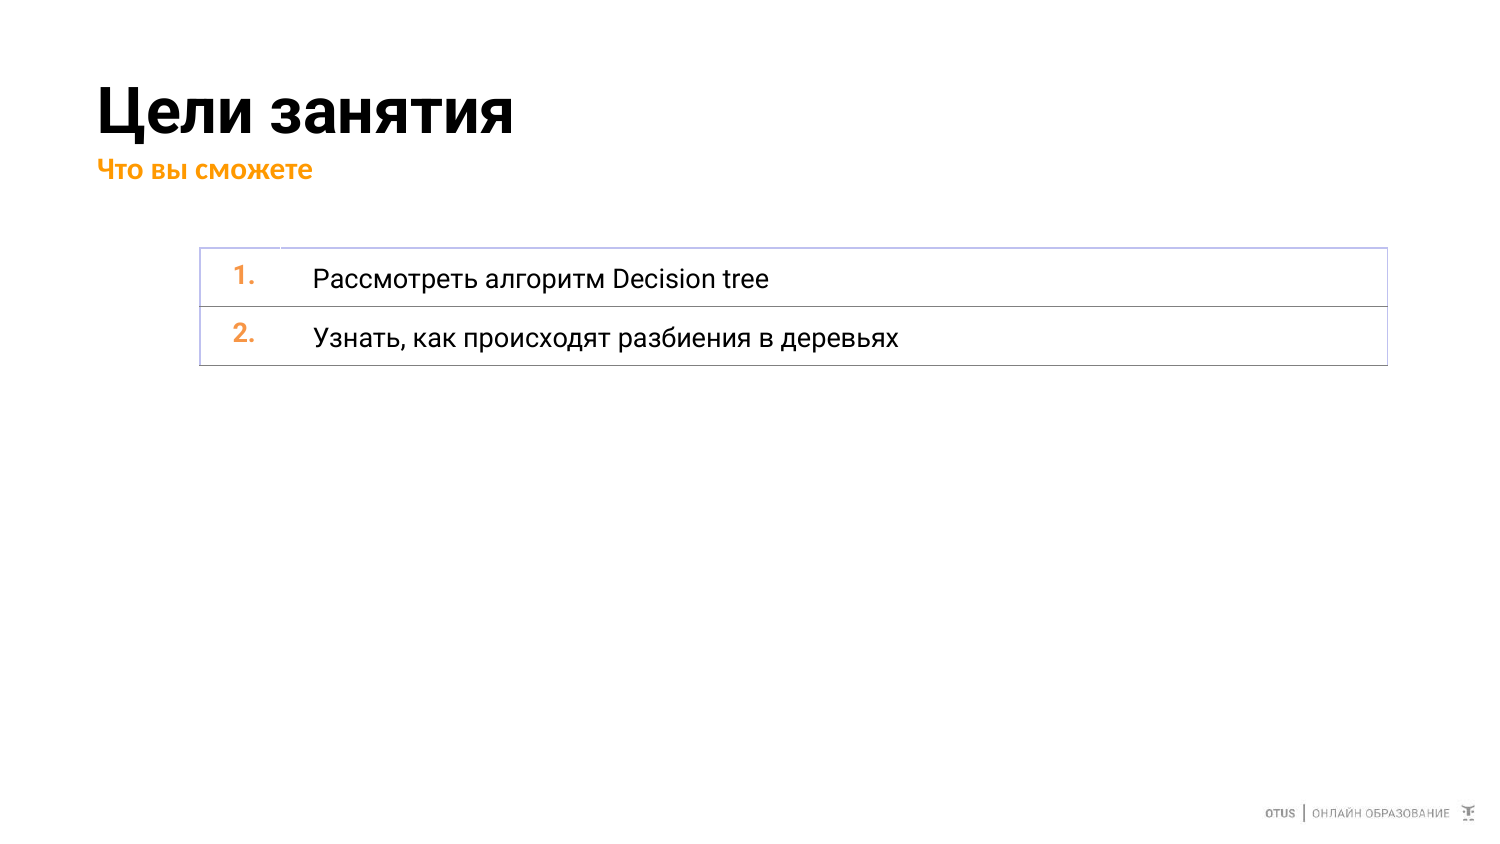

# Цели занятия
Что вы сможете
| 1. | Рассмотреть алгоритм Decision tree |
| --- | --- |
| 2. | Узнать, как происходят разбиения в деревьях |